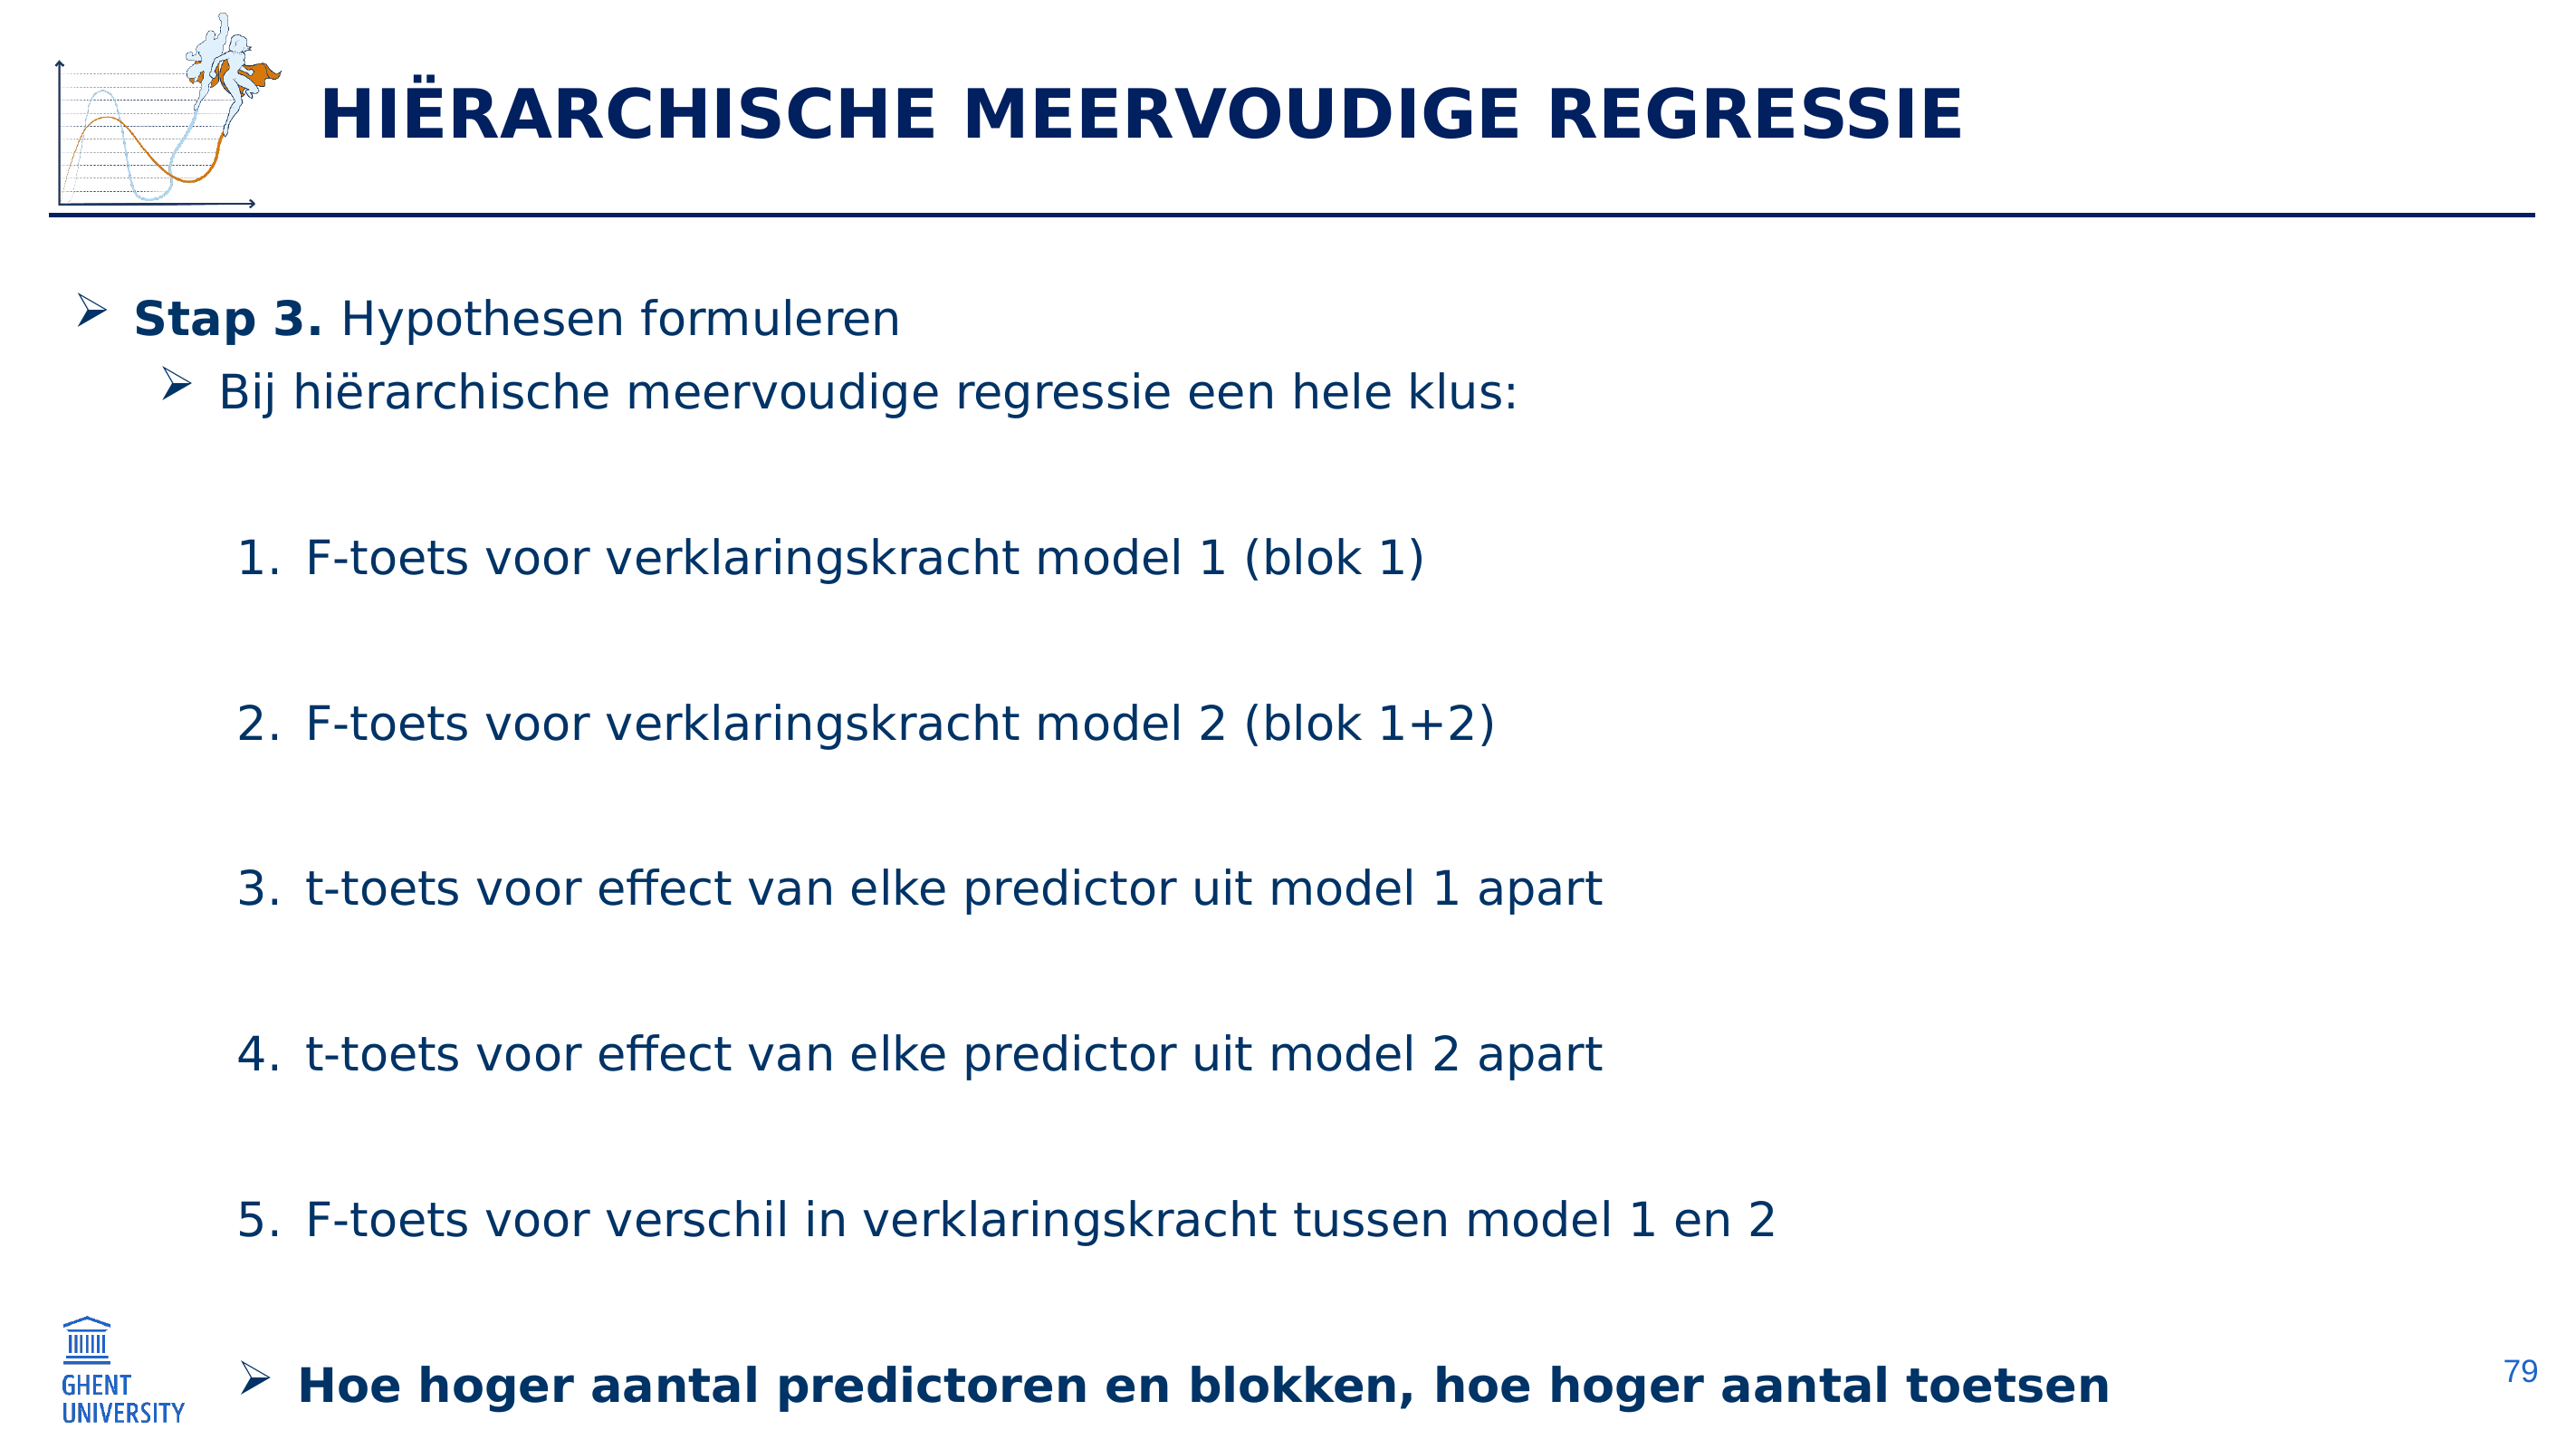

# Hiërarchische meervoudige regressie
Stap 3. Hypothesen formuleren
Bij hiërarchische meervoudige regressie een hele klus:

F-toets voor verklaringskracht model 1 (blok 1)

F-toets voor verklaringskracht model 2 (blok 1+2)

t-toets voor effect van elke predictor uit model 1 apart

t-toets voor effect van elke predictor uit model 2 apart

F-toets voor verschil in verklaringskracht tussen model 1 en 2

Hoe hoger aantal predictoren en blokken, hoe hoger aantal toetsen
79